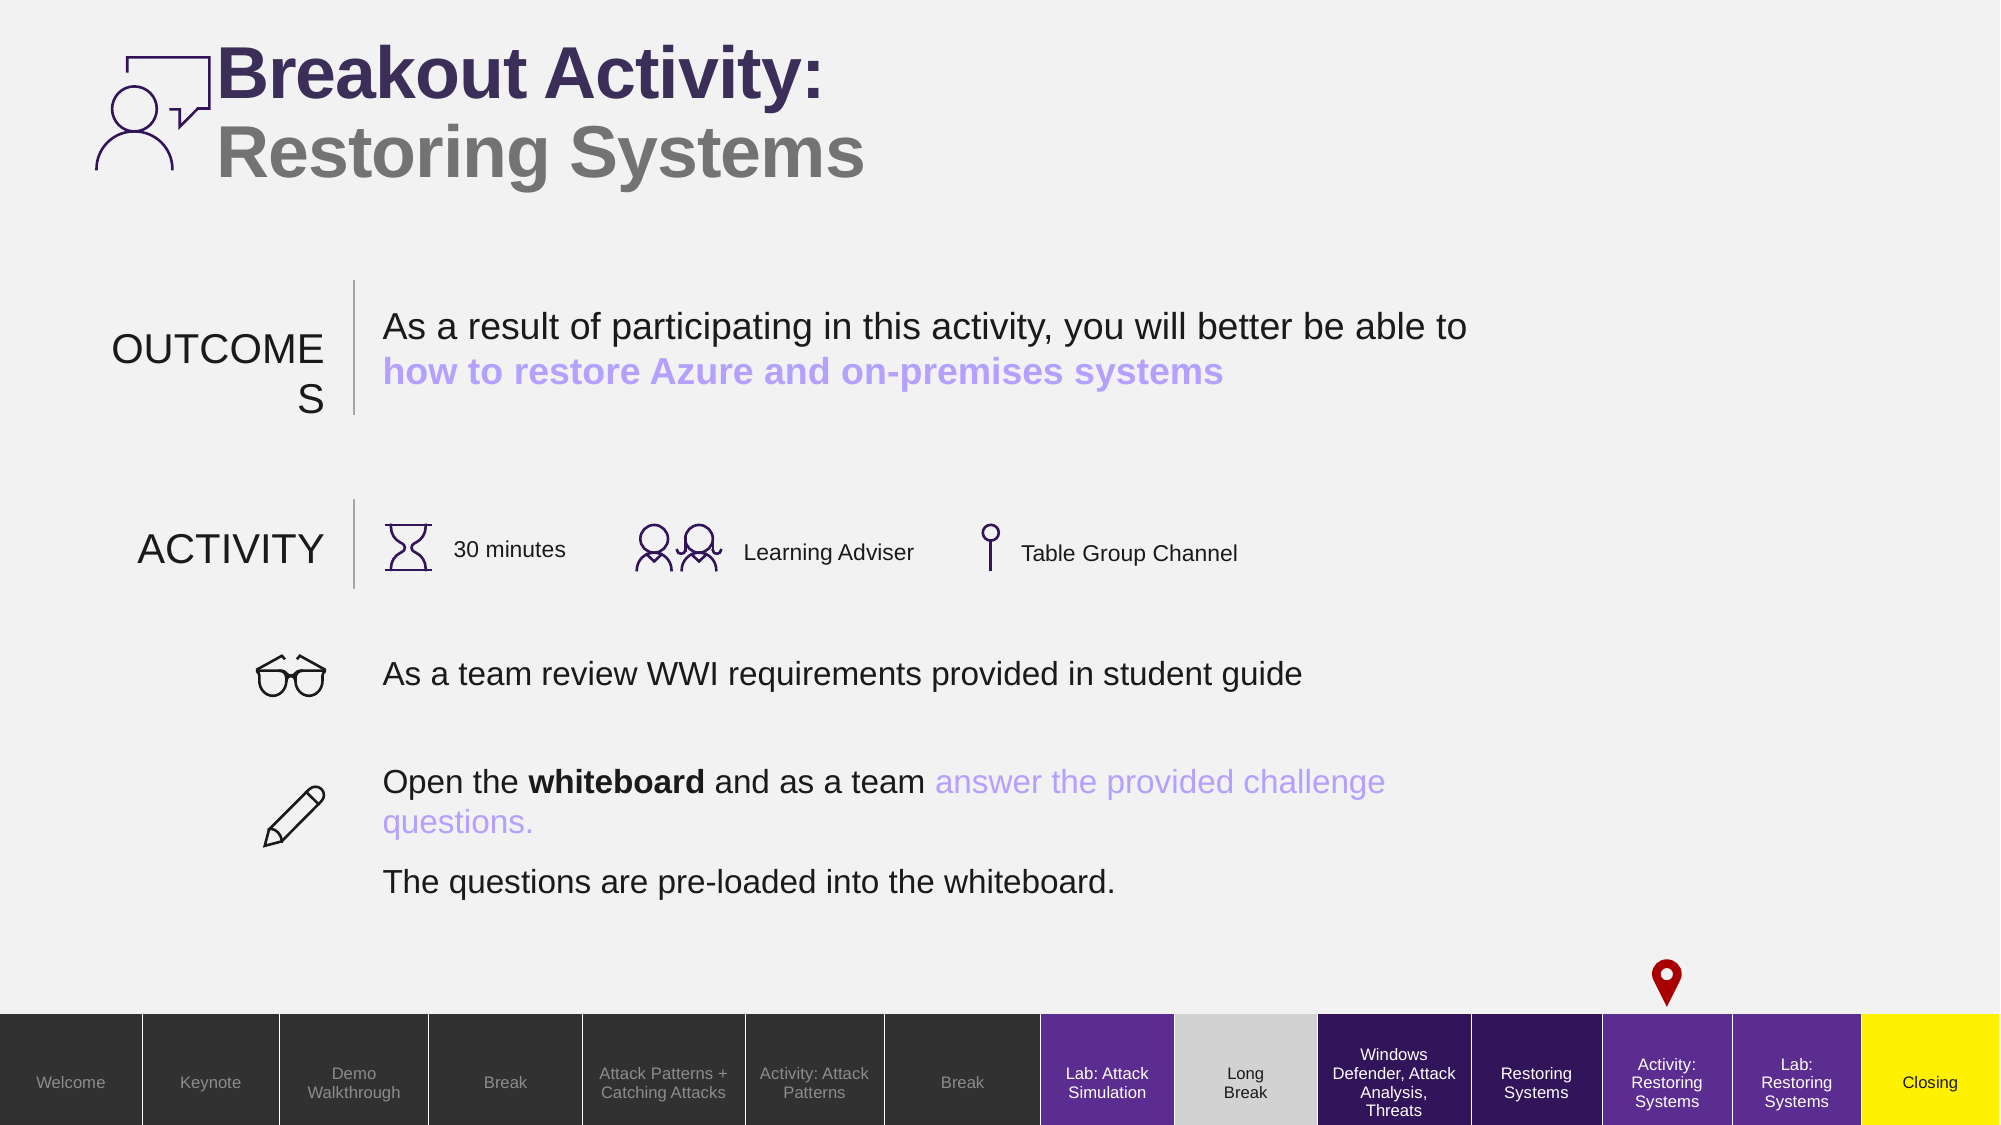

# Breakout Activity: Restoring Systems

As a result of participating in this activity, you will better be able to how to restore Azure and on-premises systems
OUTCOMES
ACTIVITY

30 minutes
Learning Adviser
Table Group Channel
As a team review WWI requirements provided in student guide

Open the whiteboard and as a team answer the provided challenge questions.

The questions are pre-loaded into the whiteboard.

| Welcome | Keynote | Demo Walkthrough | Break | Attack Patterns + Catching Attacks | Activity: Attack Patterns | Break | Lab: Attack Simulation | Long Break | Windows Defender, Attack Analysis, Threats | Restoring Systems | Activity: Restoring Systems | Lab: Restoring Systems | Closing |
| --- | --- | --- | --- | --- | --- | --- | --- | --- | --- | --- | --- | --- | --- |